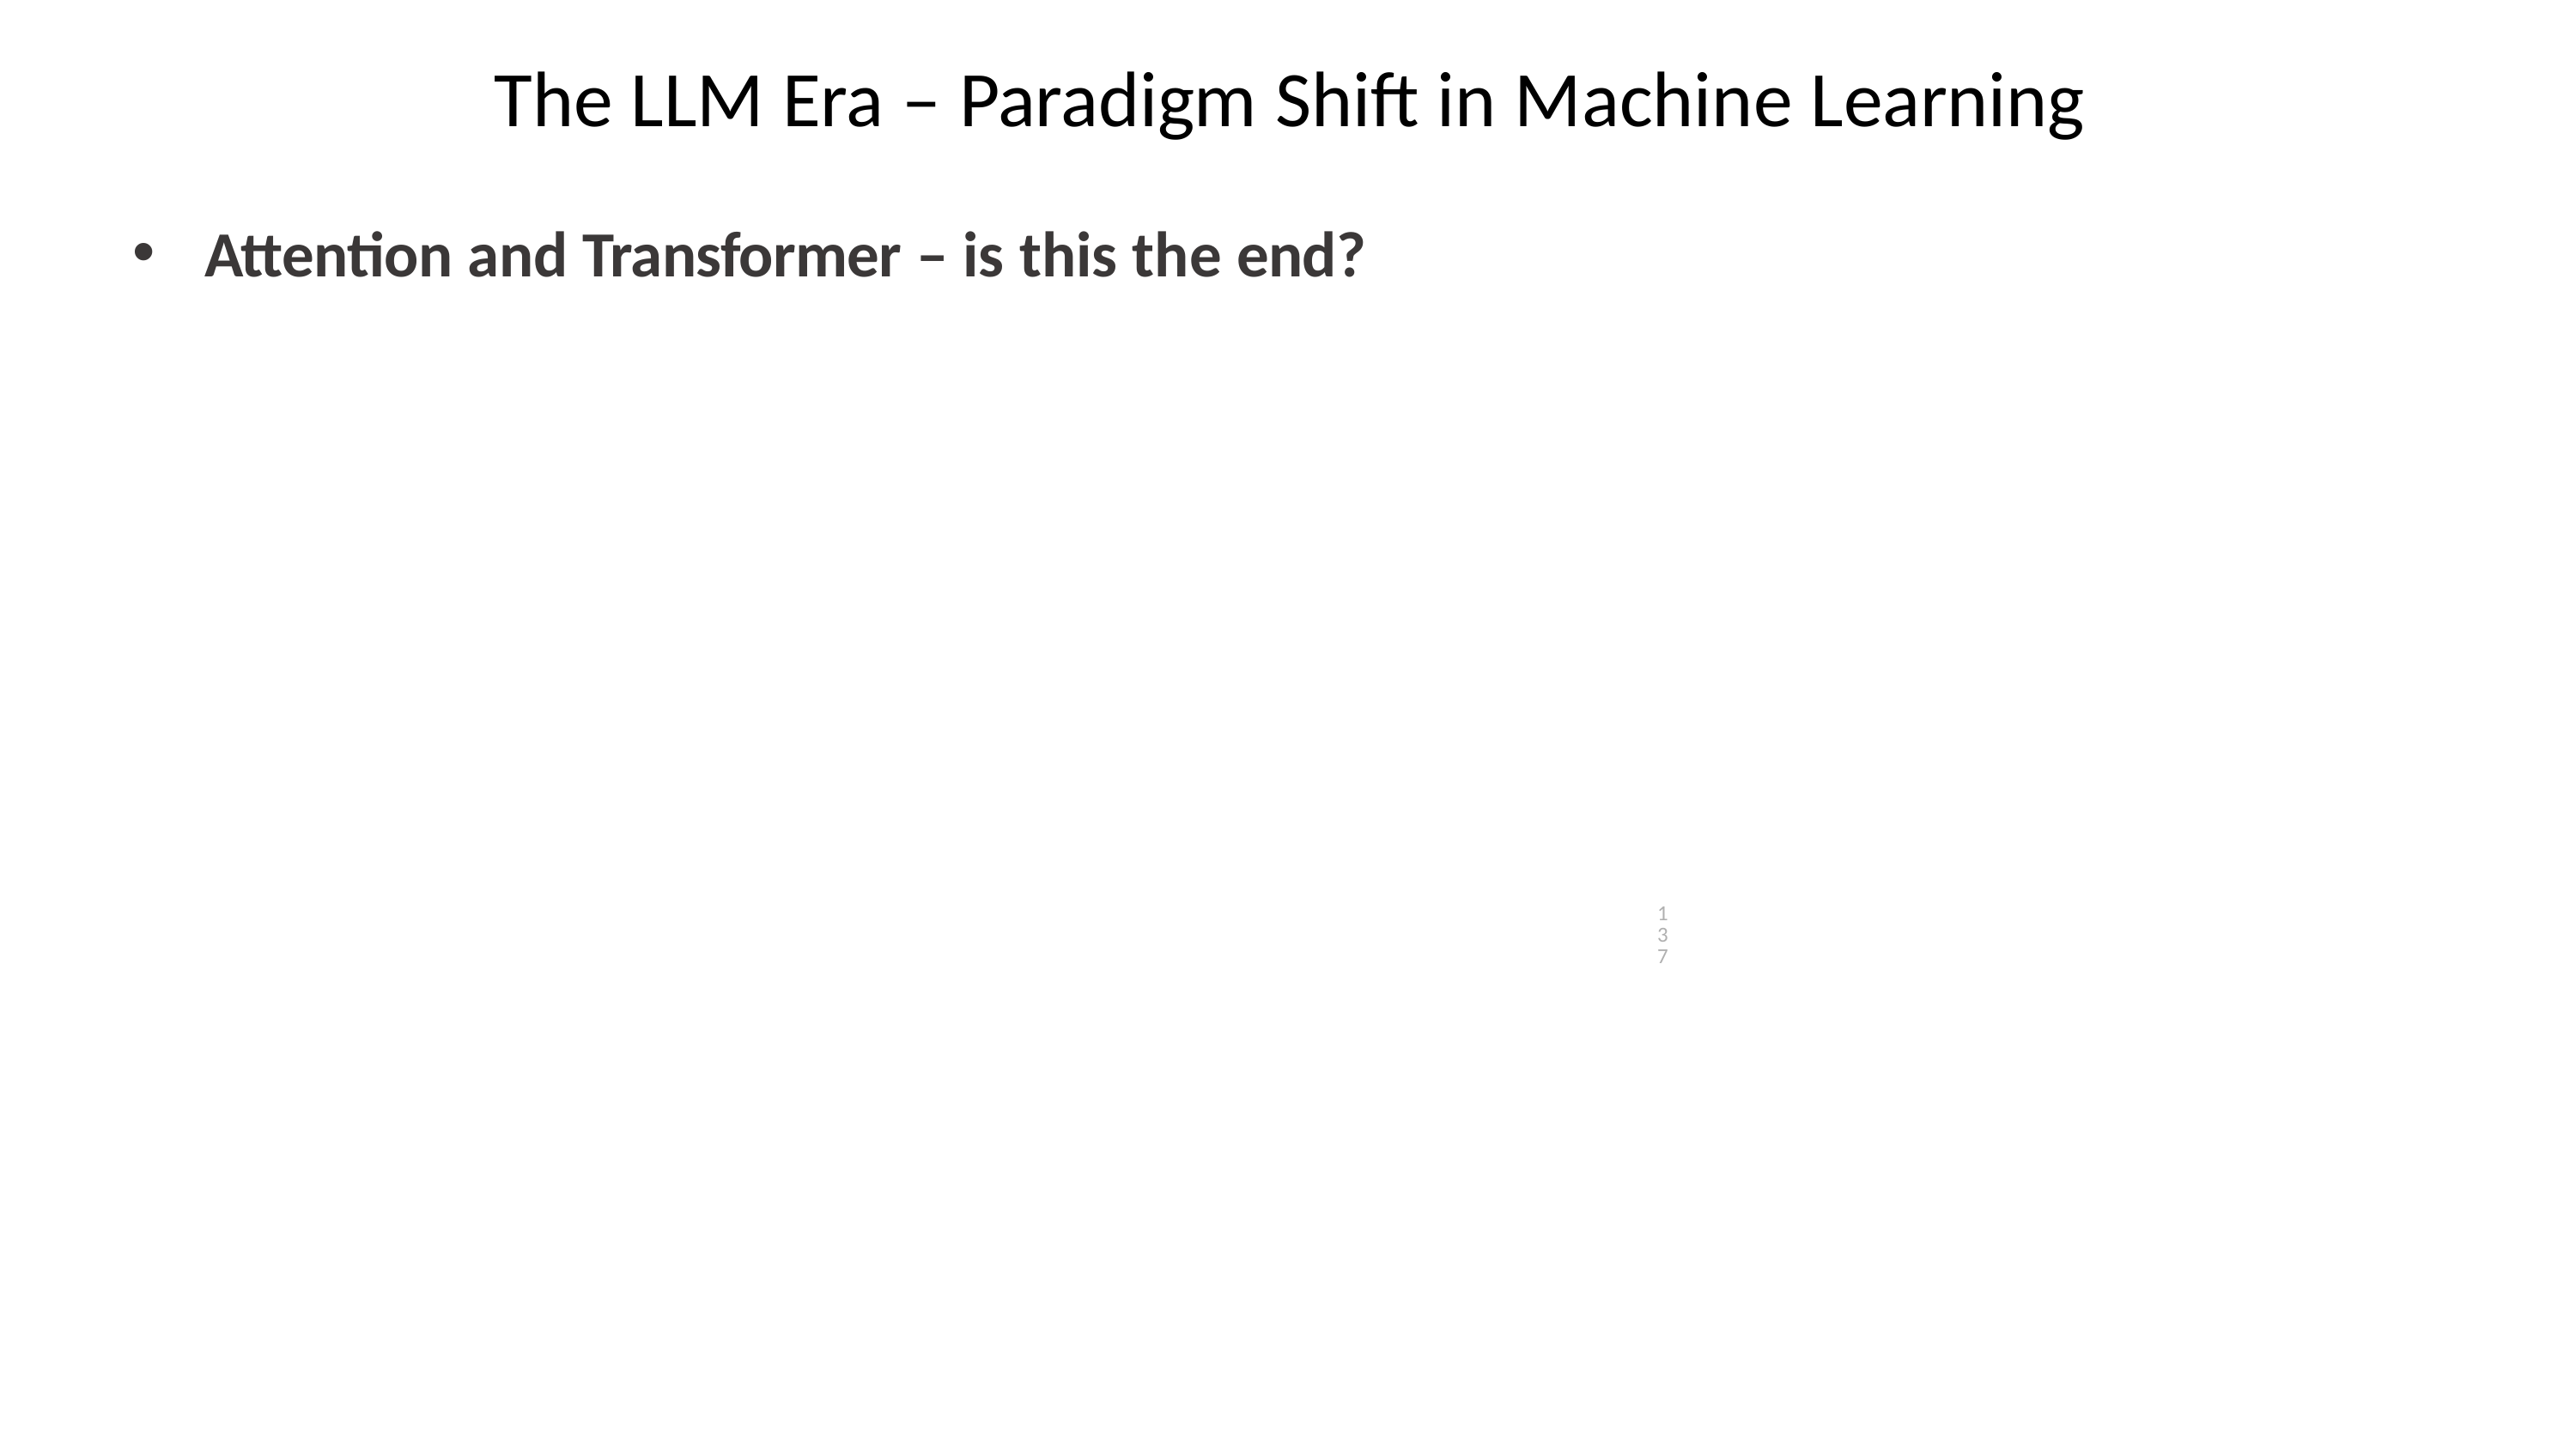

# The LLM Era – Paradigm Shift in Machine Learning
Attention and Transformer – is this the end?
137